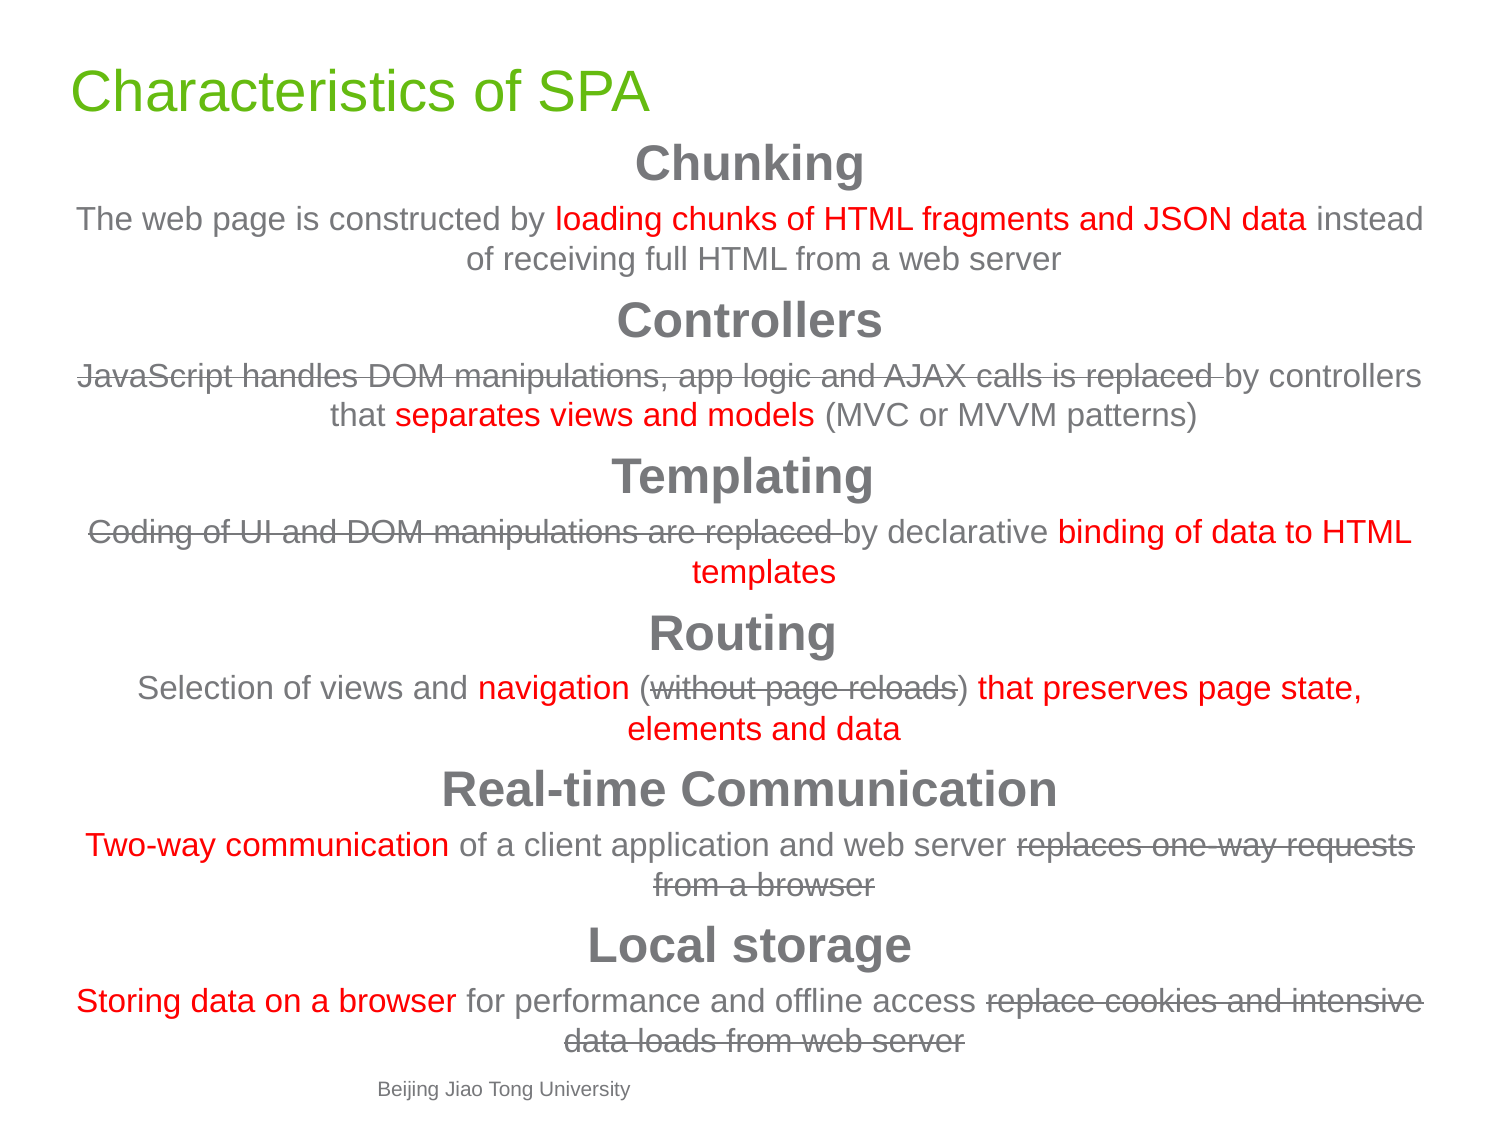

# Characteristics of SPA
Chunking
The web page is constructed by loading chunks of HTML fragments and JSON data instead of receiving full HTML from a web server
Controllers
JavaScript handles DOM manipulations, app logic and AJAX calls is replaced by controllers that separates views and models (MVC or MVVM patterns)
Templating
Coding of UI and DOM manipulations are replaced by declarative binding of data to HTML templates
Routing
Selection of views and navigation (without page reloads) that preserves page state, elements and data
Real-time Communication
Two-way communication of a client application and web server replaces one-way requests from a browser
Local storage
Storing data on a browser for performance and offline access replace cookies and intensive data loads from web server
Beijing Jiao Tong University